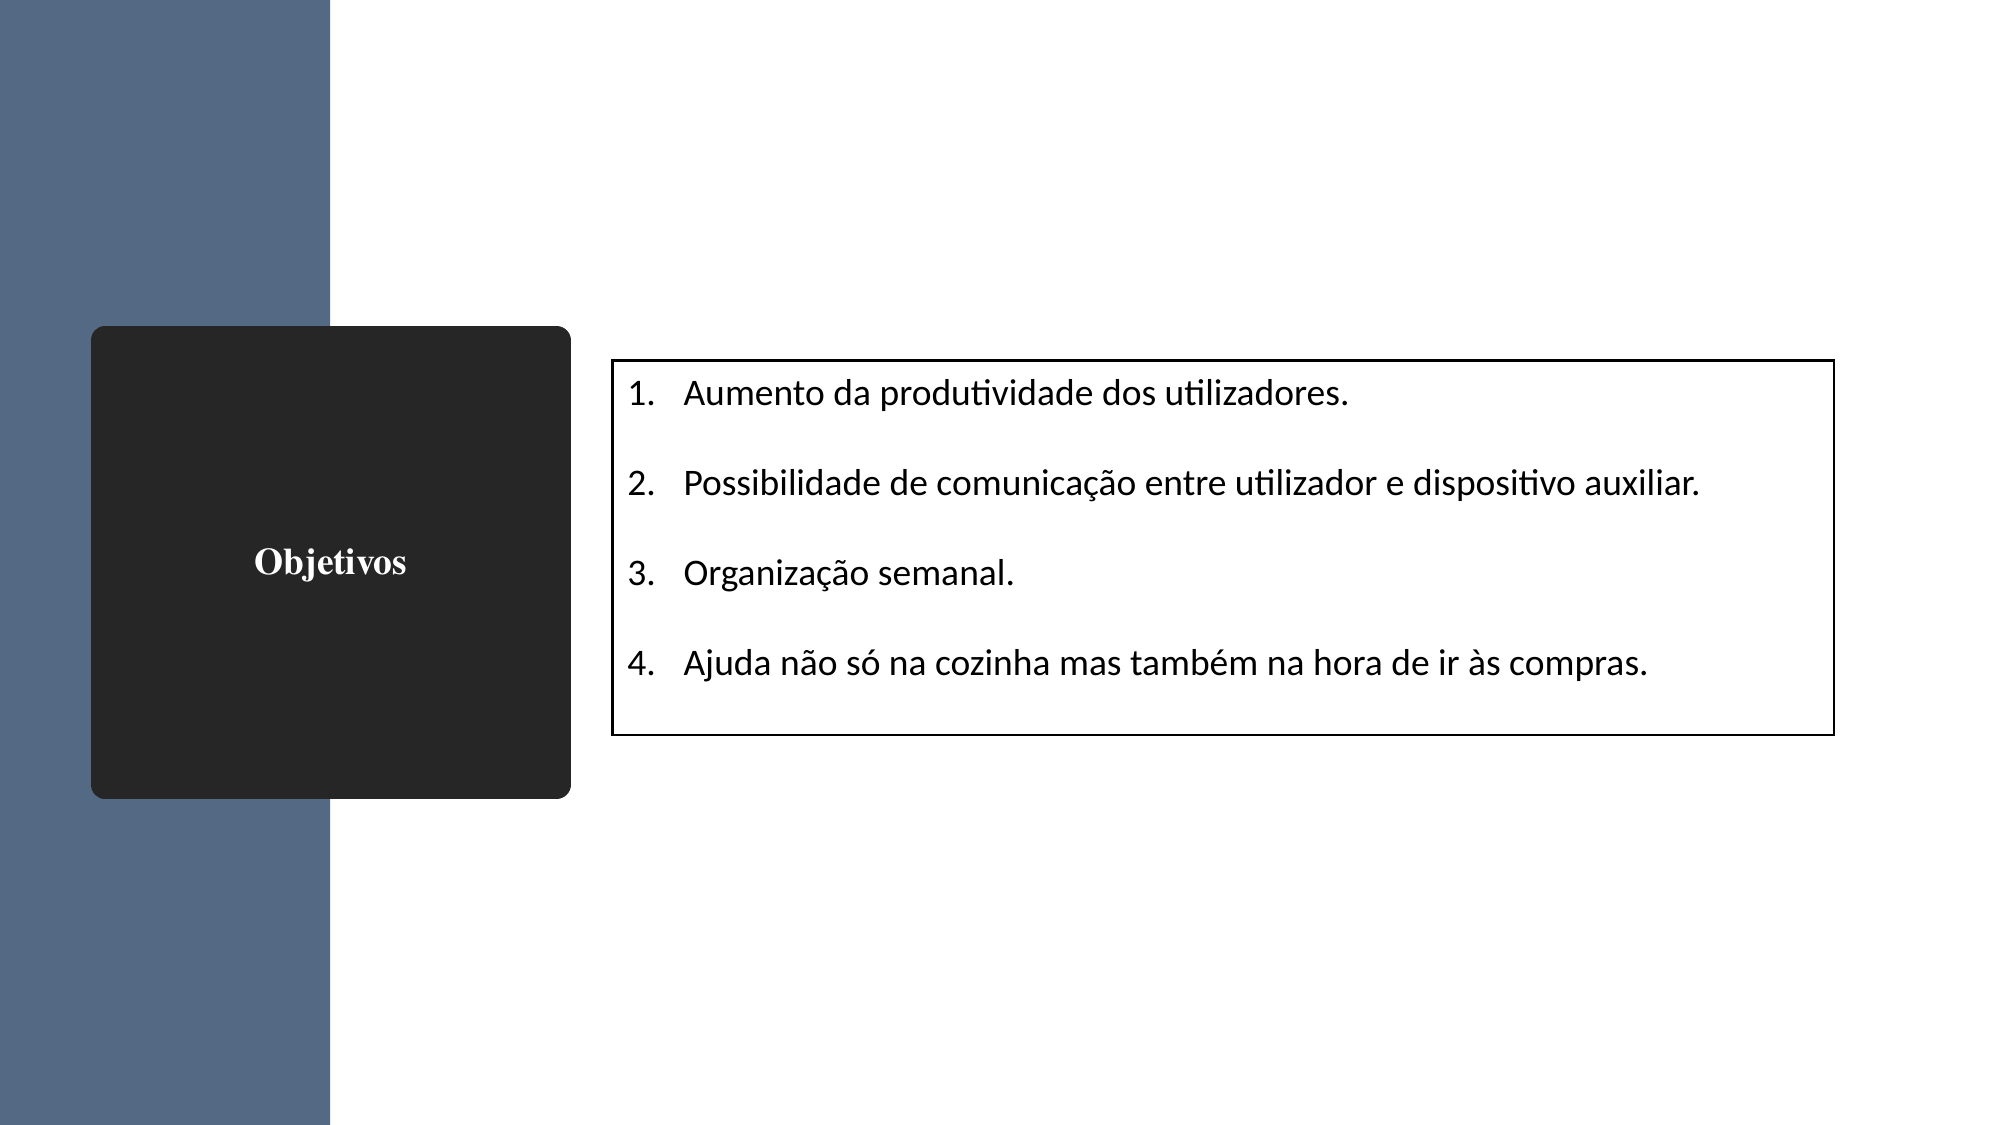

# Objetivos
Aumento da produtividade dos utilizadores.

Possibilidade de comunicação entre utilizador e dispositivo auxiliar.

Organização semanal.

Ajuda não só na cozinha mas também na hora de ir às compras.